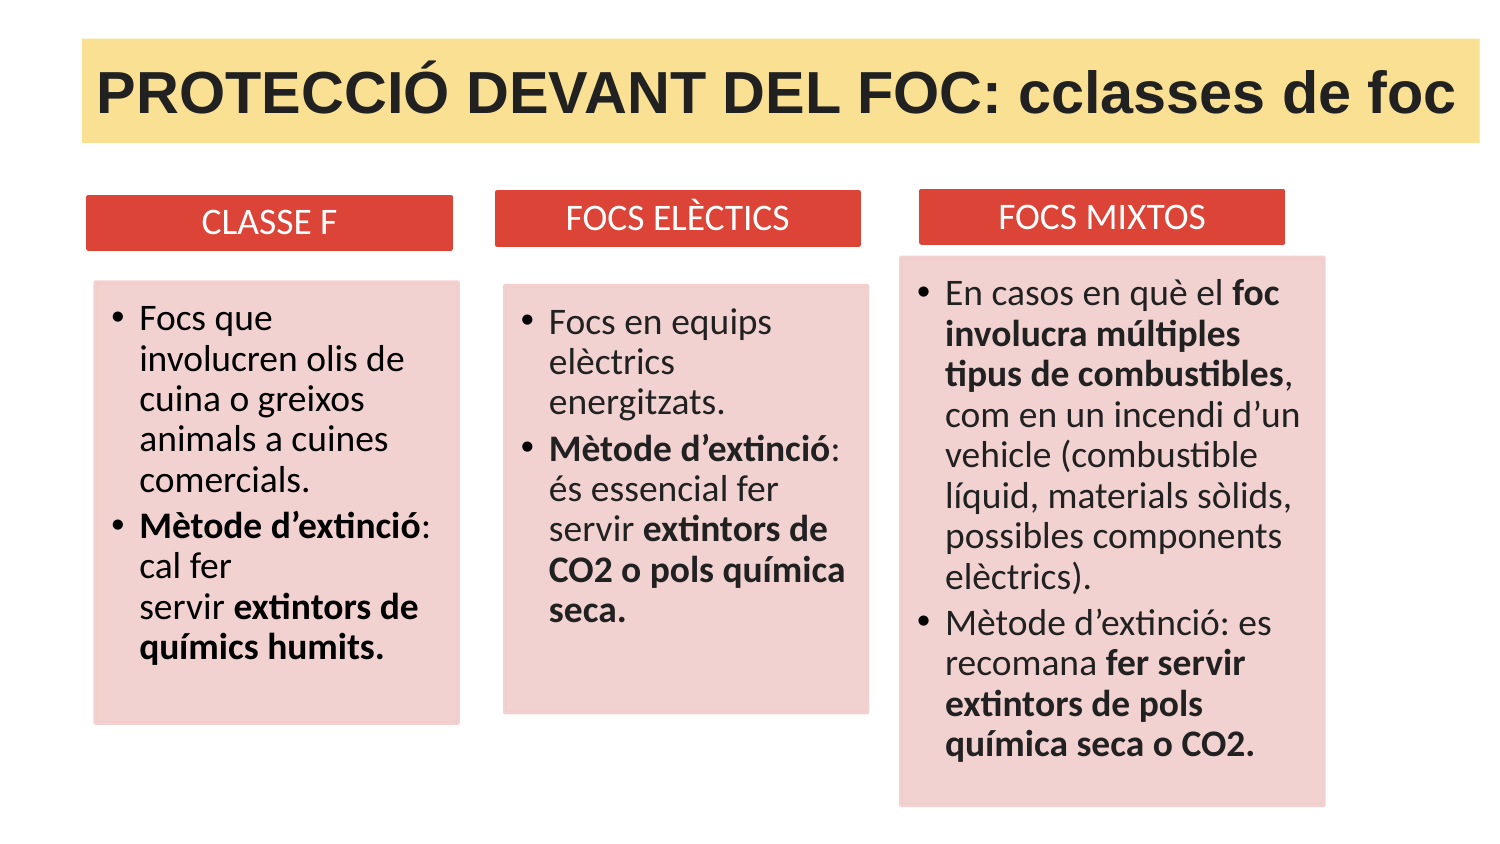

# PROTECCIÓ DEVANT DEL FOC: cclasses de foc

FOCS MIXTOS

FOCS ELÈCTICS

CLASSE F

En casos en què el foc involucra múltiples tipus de combustibles, com en un incendi d’un vehicle (combustible líquid, materials sòlids, possibles components elèctrics).
Mètode d’extinció: es recomana fer servir extintors de pols química seca o CO2.

Focs que involucren olis de cuina o greixos animals a cuines comercials.
Mètode d’extinció: cal fer servir extintors de químics humits.

Focs en equips elèctrics energitzats.
Mètode d’extinció: és essencial fer servir extintors de CO2 o pols química seca.